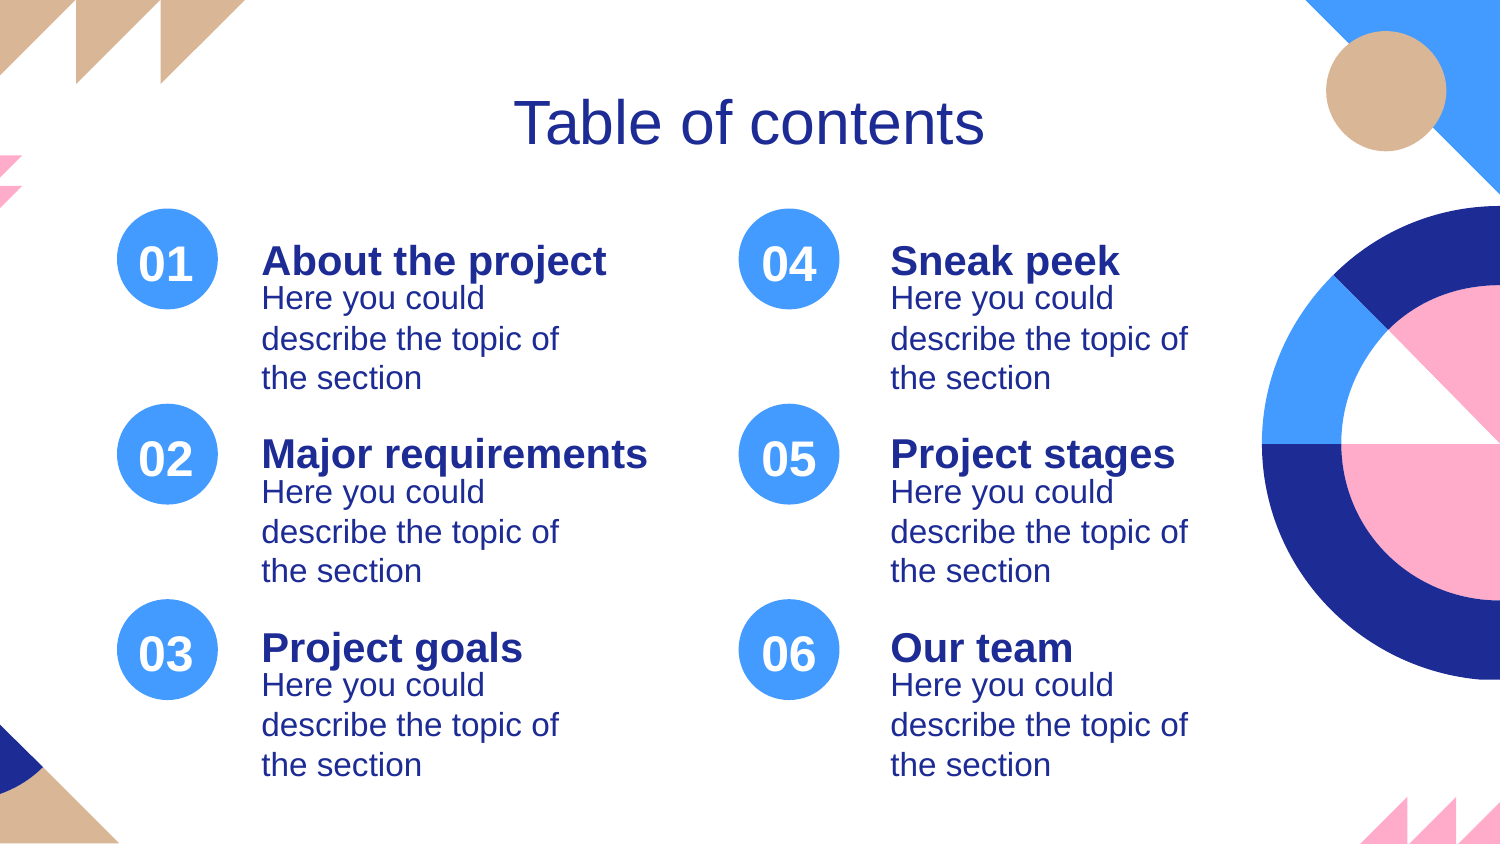

# Table of contents
01
04

About the project
Sneak peek
Here you could describe the topic of the section
Here you could describe the topic of the section
02
05

Major requirements
Project stages
Here you could describe the topic of the section
Here you could describe the topic of the section
03
06

Project goals
Our team
Here you could describe the topic of the section
Here you could describe the topic of the section